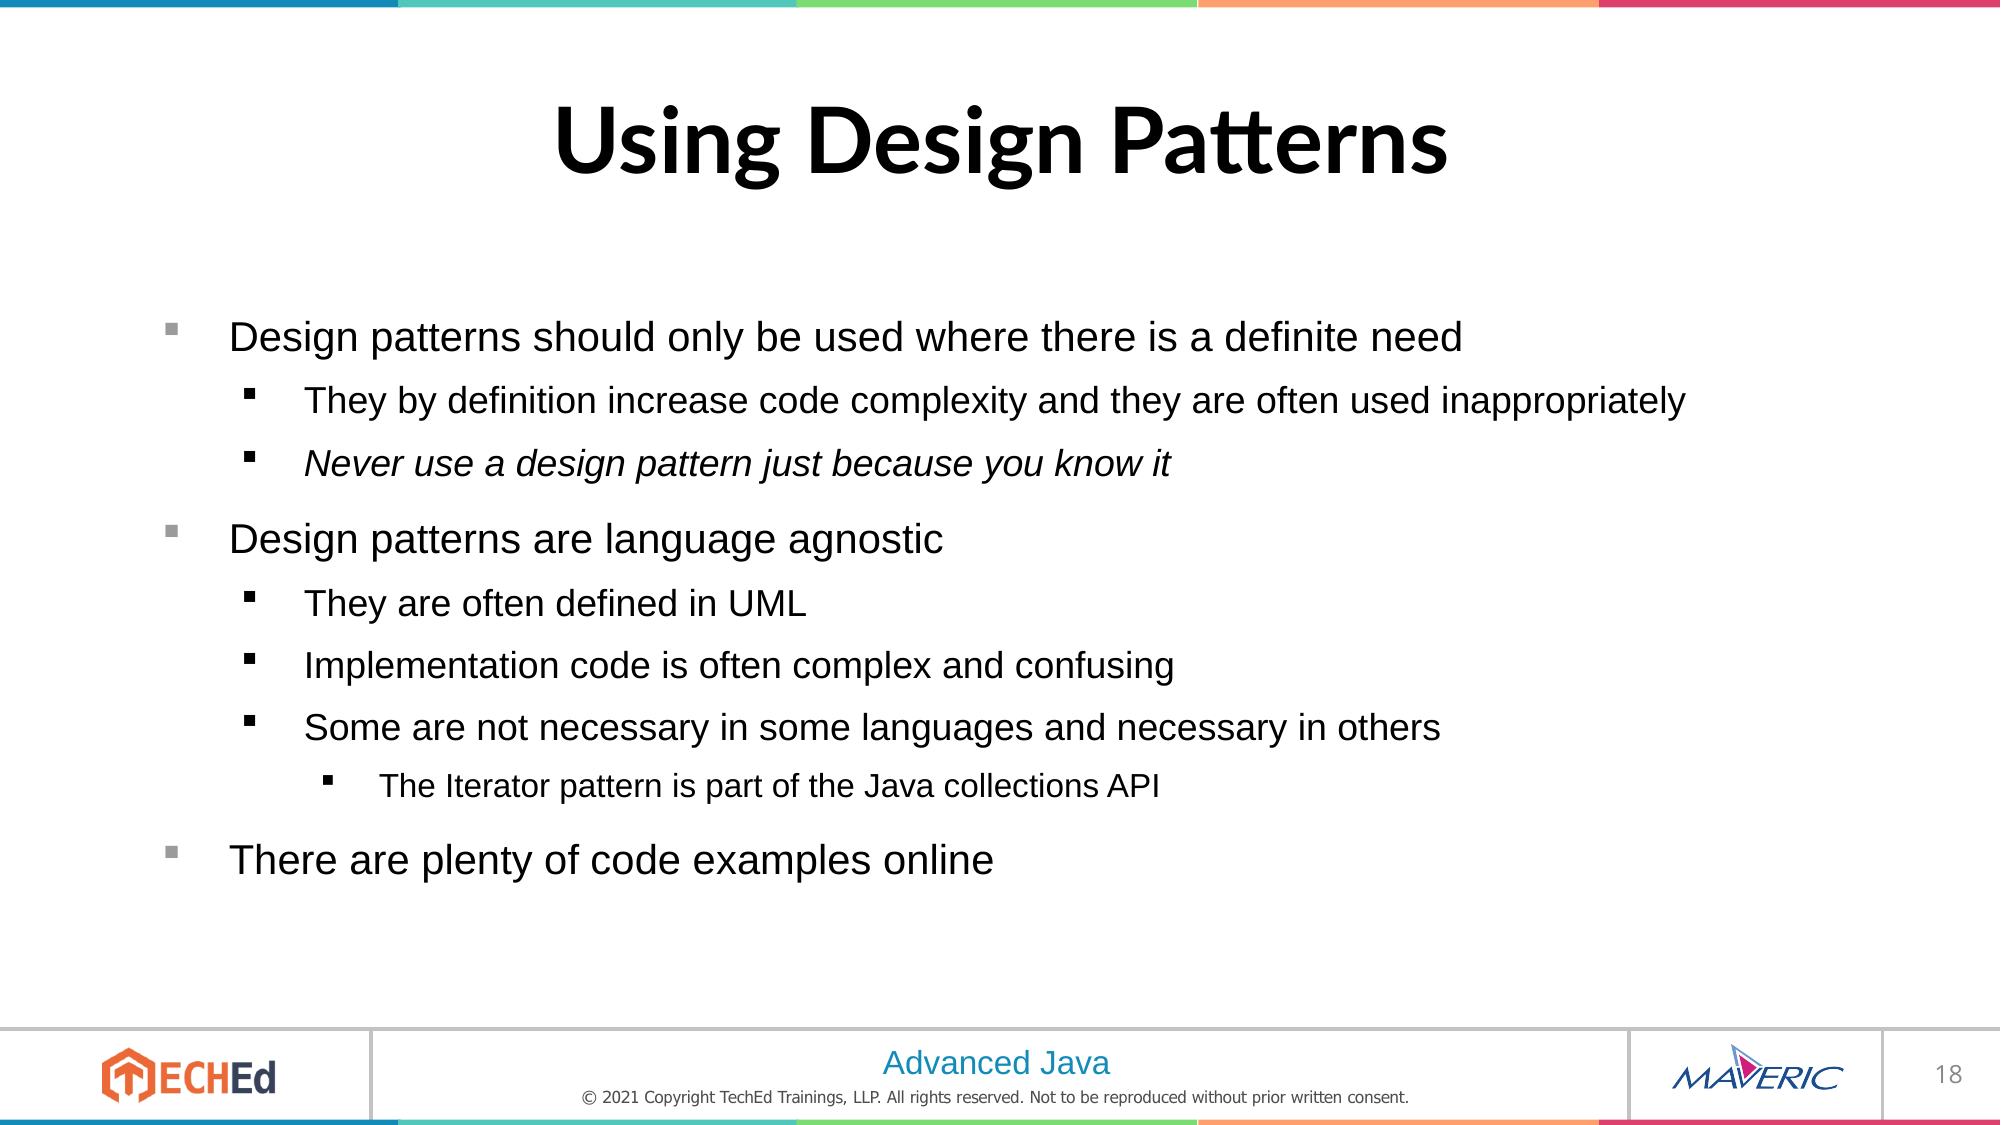

# Using Design Patterns
Design patterns should only be used where there is a definite need
They by definition increase code complexity and they are often used inappropriately
Never use a design pattern just because you know it
Design patterns are language agnostic
They are often defined in UML
Implementation code is often complex and confusing
Some are not necessary in some languages and necessary in others
The Iterator pattern is part of the Java collections API
There are plenty of code examples online